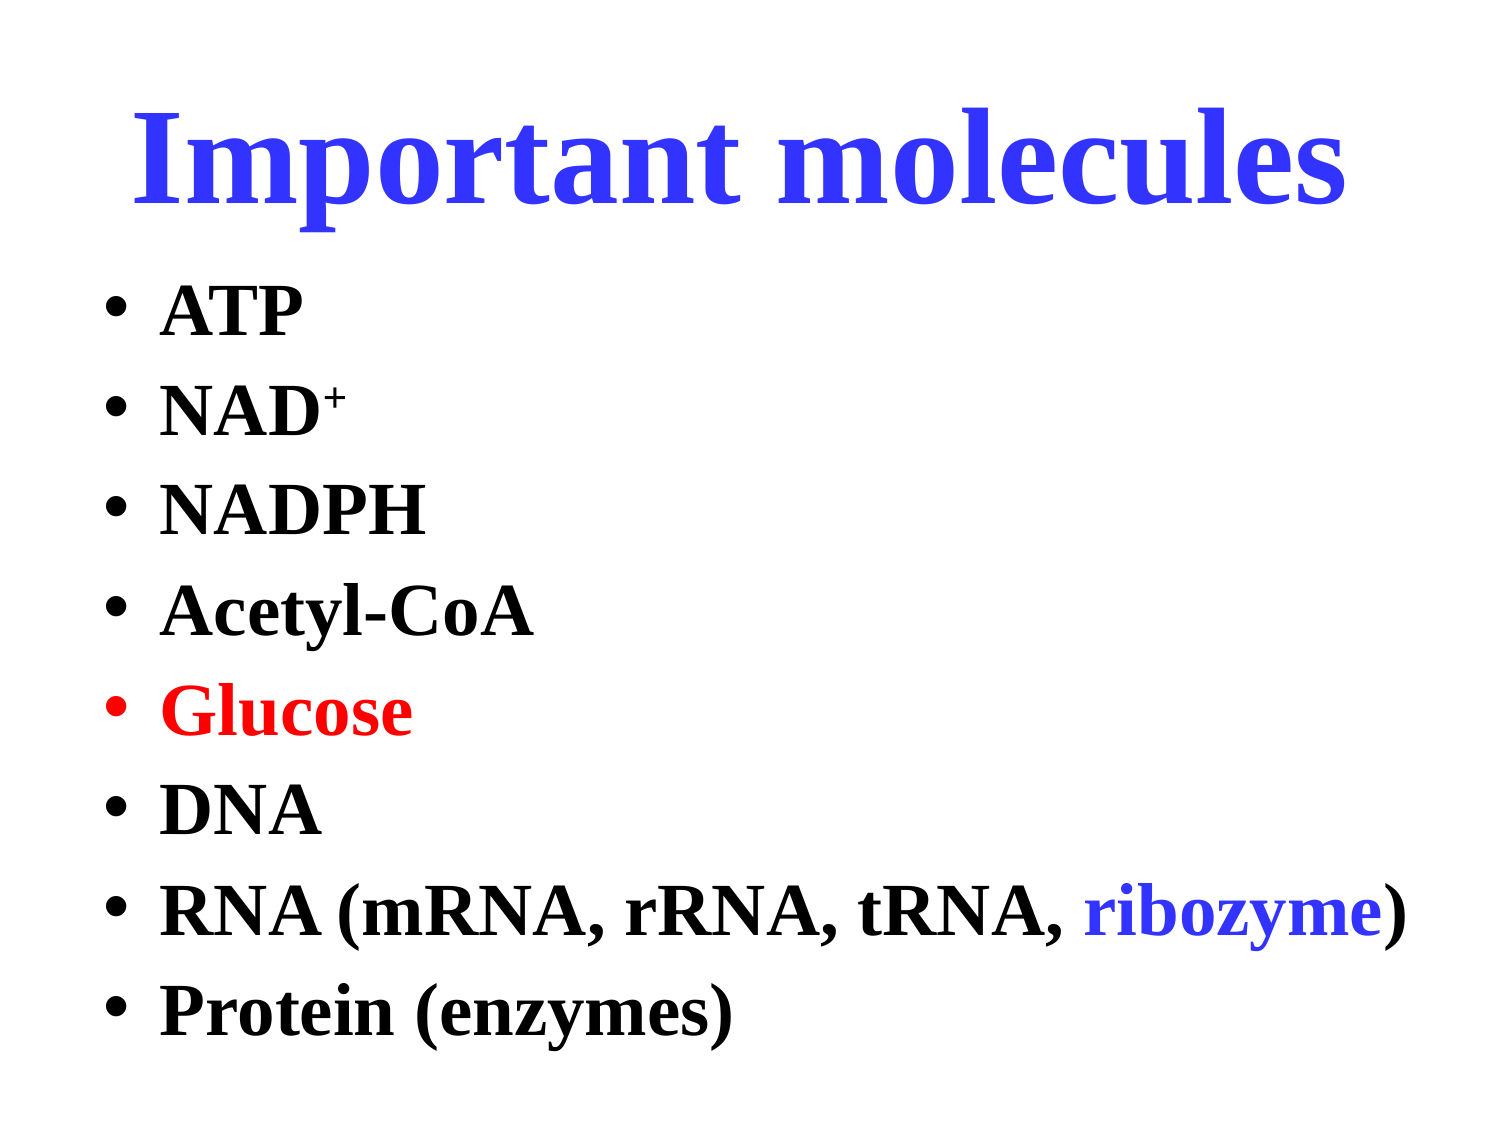

# Important molecules

ATP
NAD+
NADPH
Acetyl-CoA
Glucose
DNA
RNA (mRNA, rRNA, tRNA, ribozyme)
Protein (enzymes)